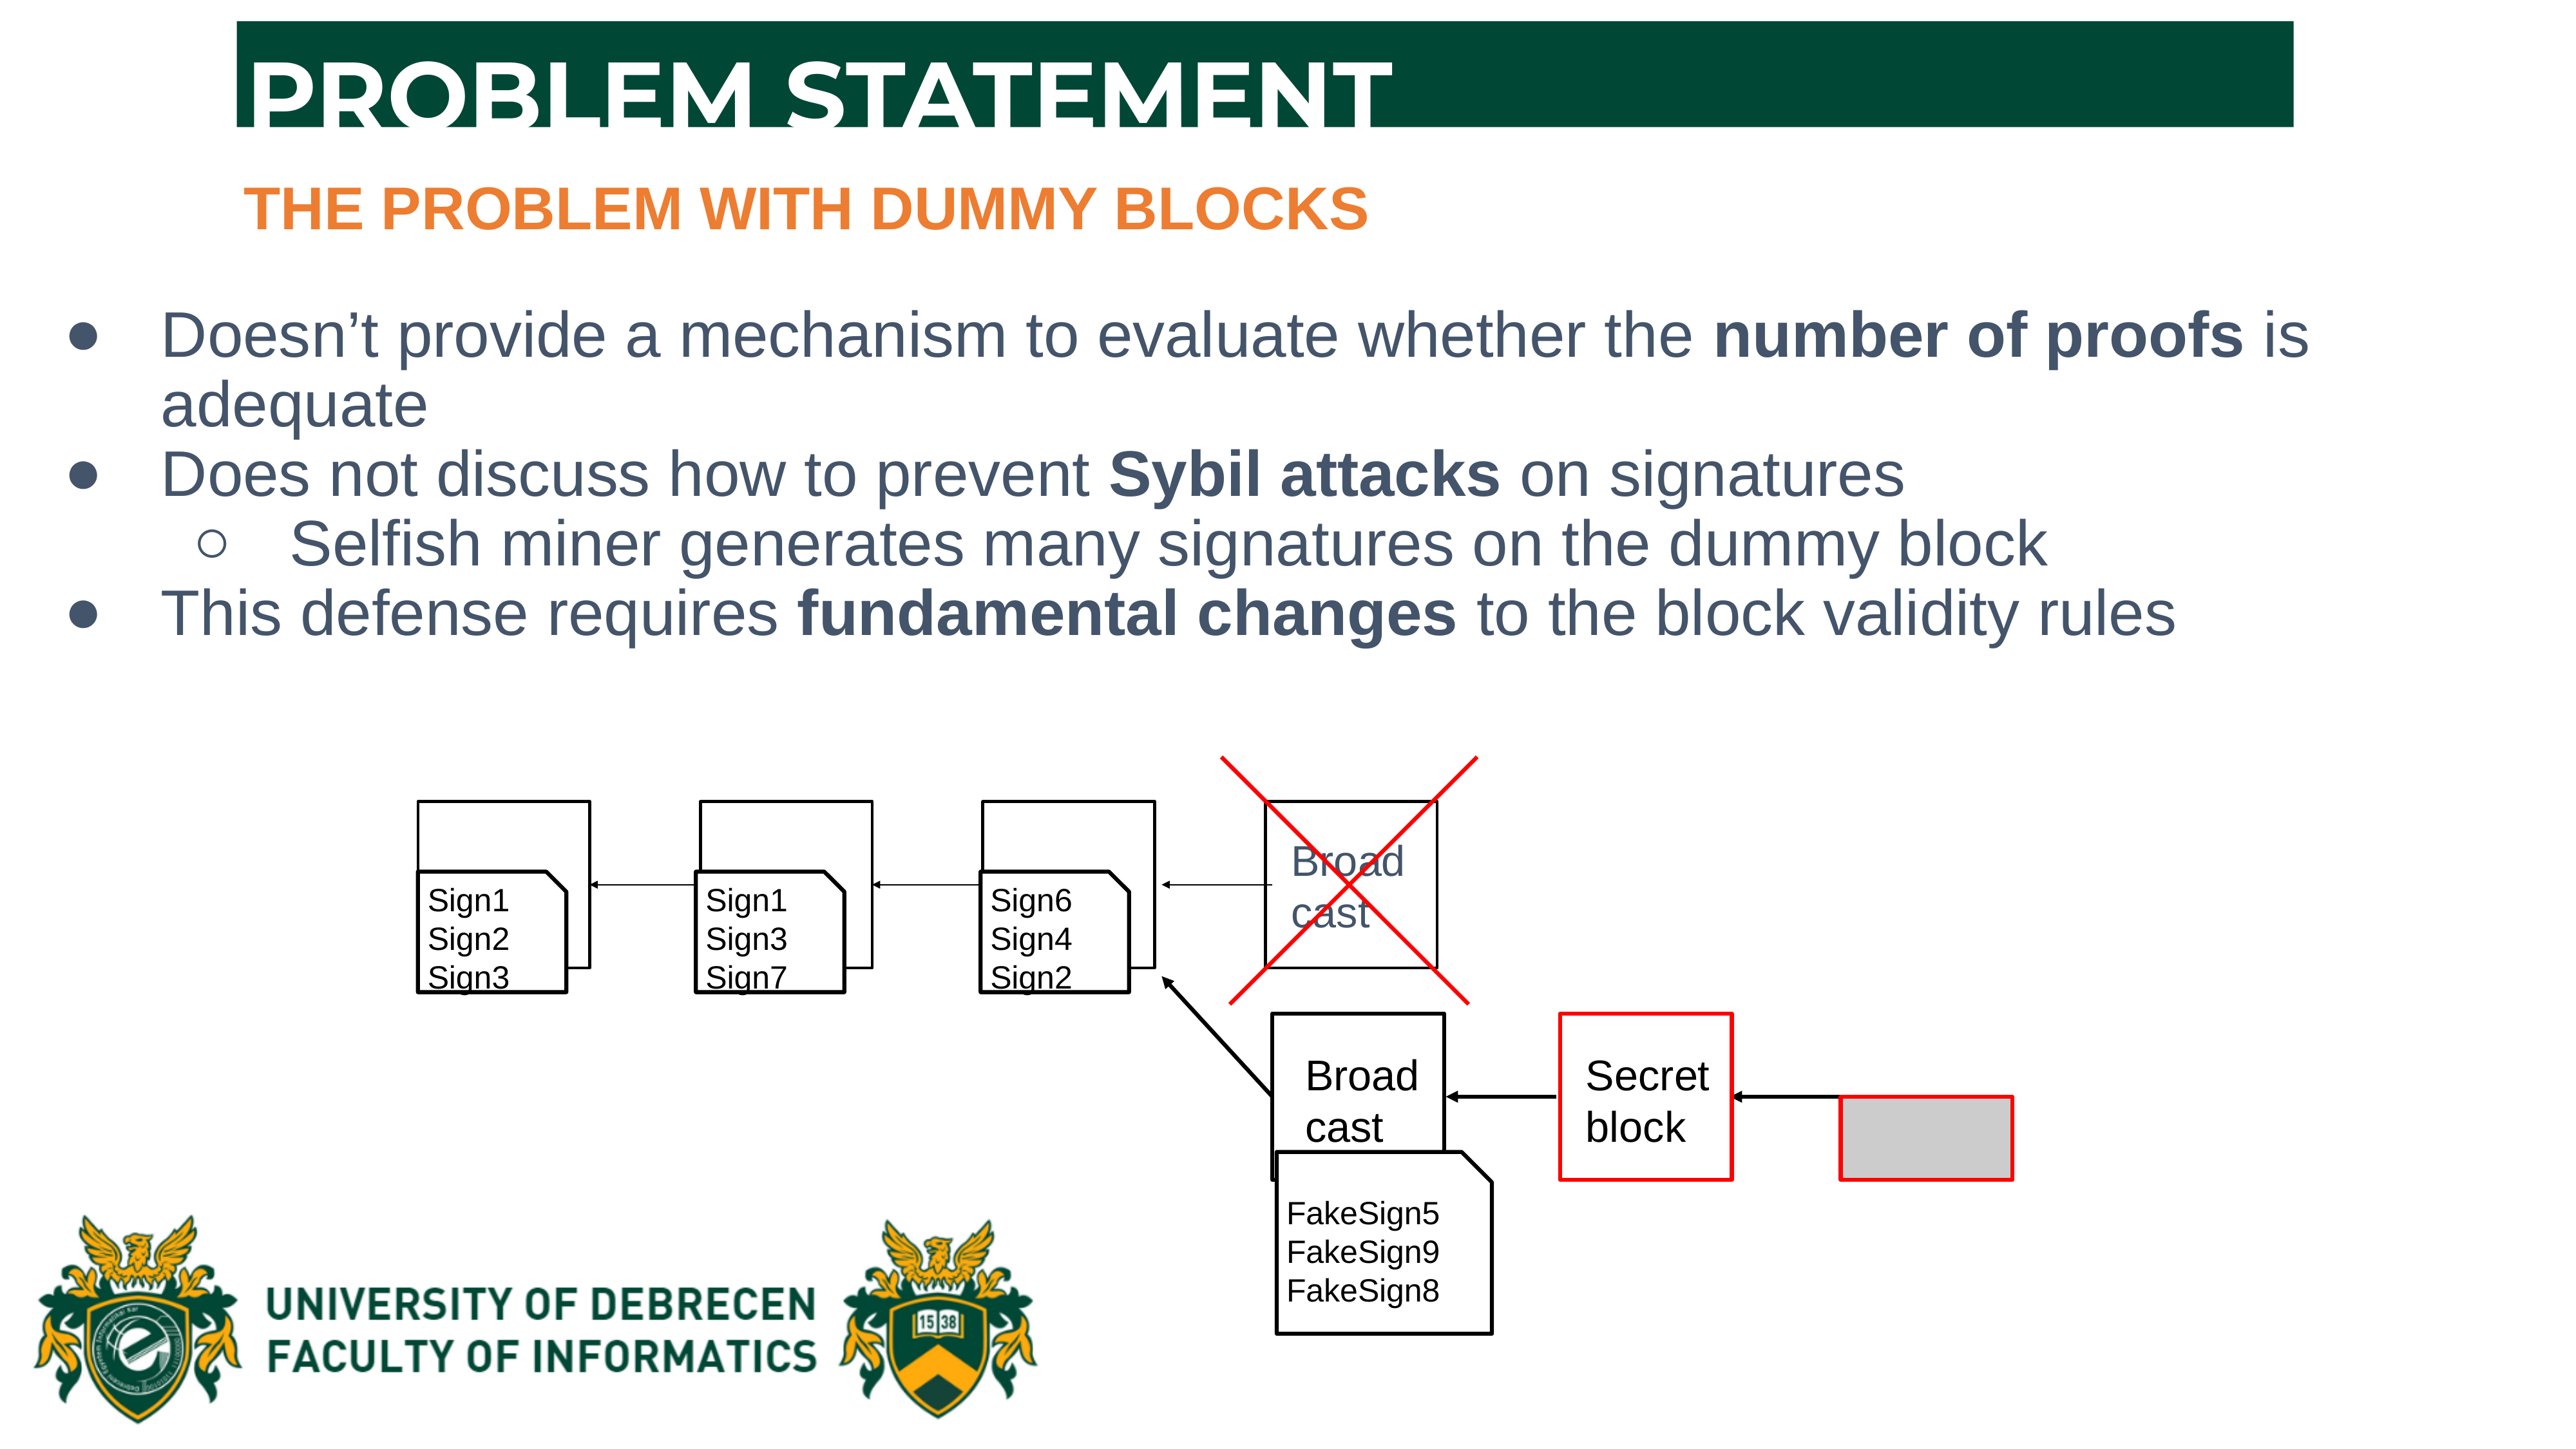

PROBLEM STATEMENT
THE PROBLEM WITH DUMMY BLOCKS
Doesn’t provide a mechanism to evaluate whether the number of proofs is adequate
Does not discuss how to prevent Sybil attacks on signatures
Selfish miner generates many signatures on the dummy block
This defense requires fundamental changes to the block validity rules

Broad
cast
Sign1
Sign2
Sign3
Sign1
Sign3
Sign7
Sign6
Sign4
Sign2

Secret block
Broad
cast

FakeSign5
FakeSign9
FakeSign8